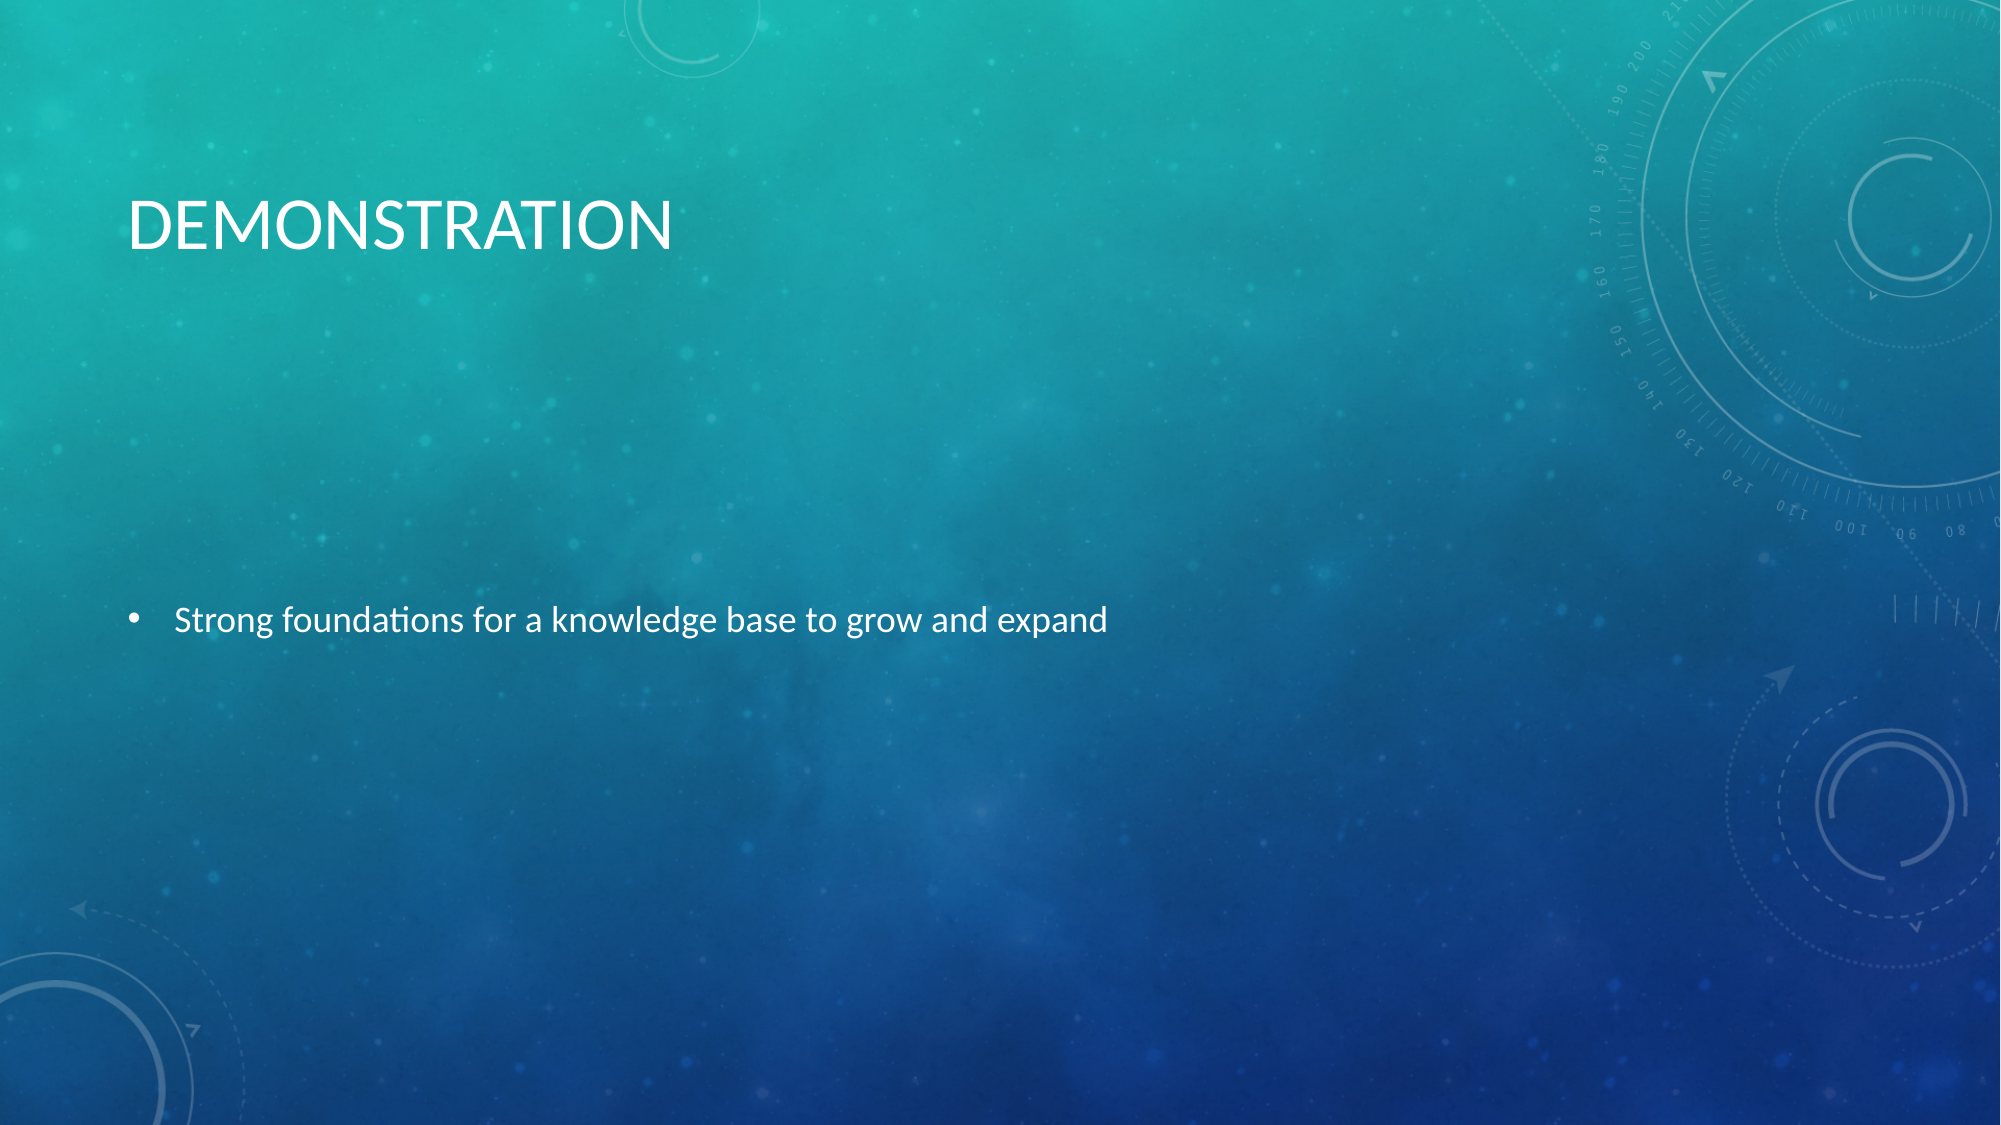

# Demonstration
Strong foundations for a knowledge base to grow and expand